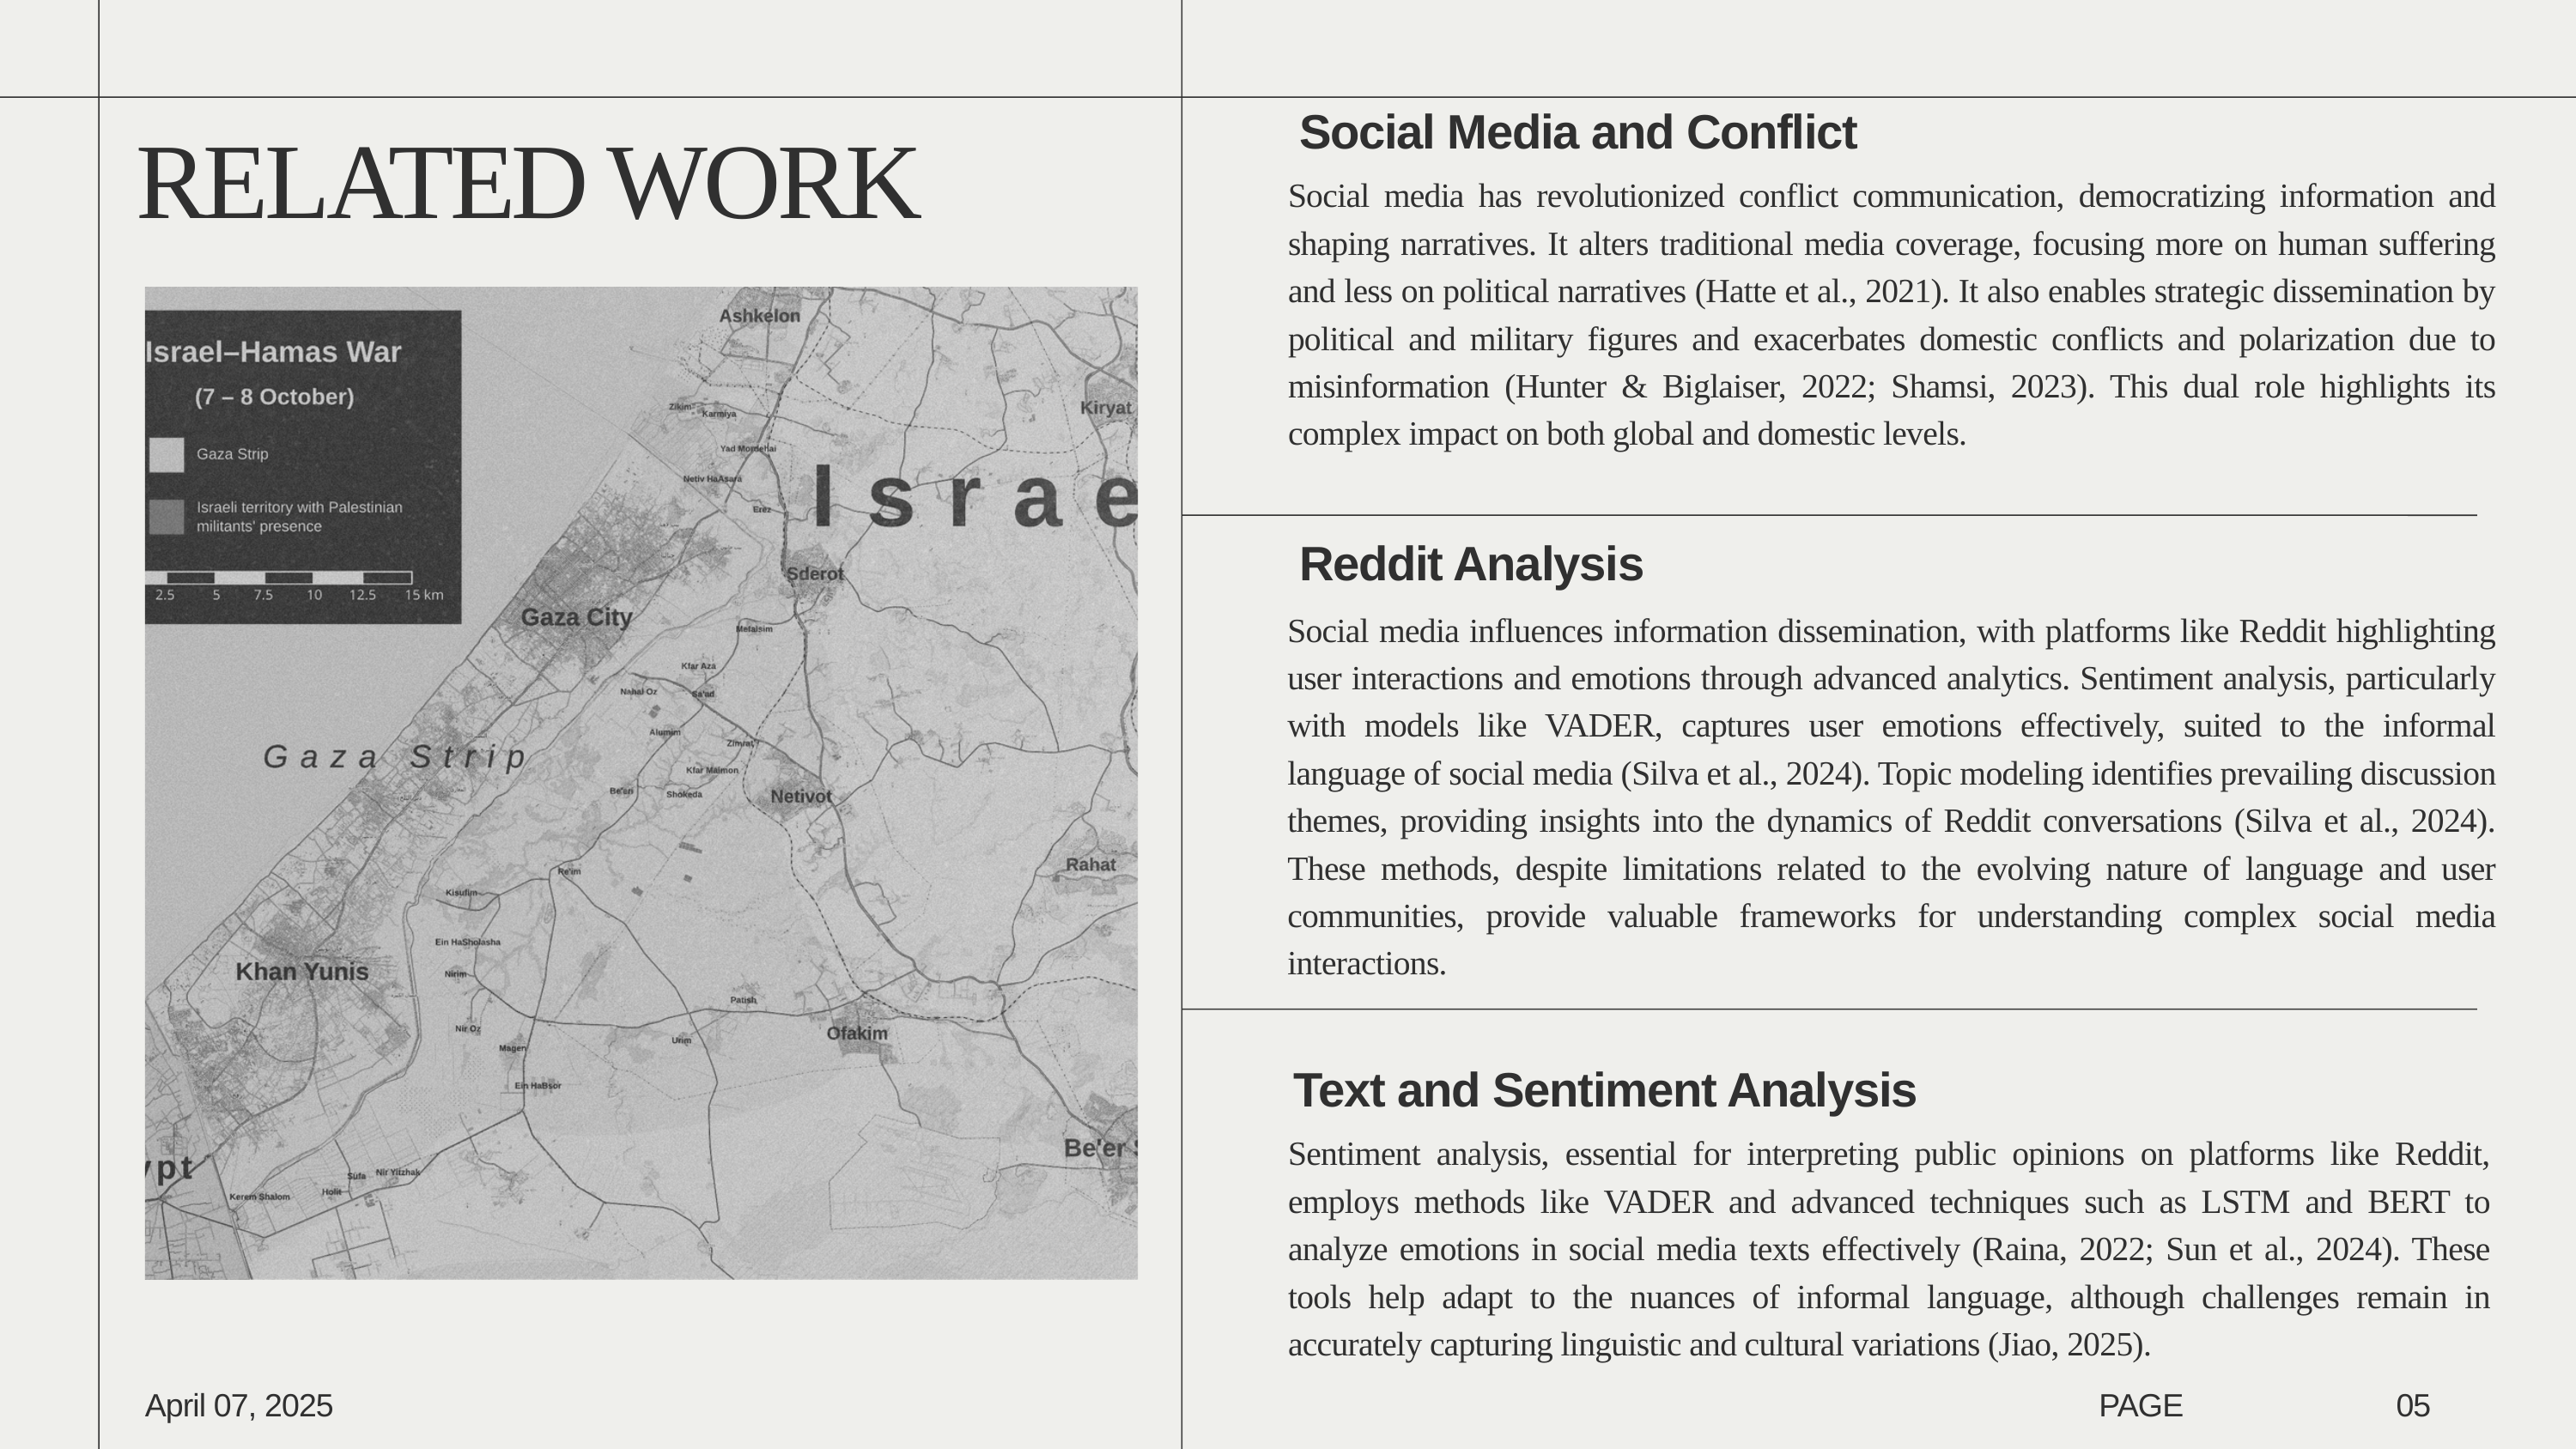

Social Media and Conflict

RELATED WORK
Social media has revolutionized conflict communication, democratizing information and shaping narratives. It alters traditional media coverage, focusing more on human suffering and less on political narratives (Hatte et al., 2021). It also enables strategic dissemination by political and military figures and exacerbates domestic conflicts and polarization due to misinformation (Hunter & Biglaiser, 2022; Shamsi, 2023). This dual role highlights its complex impact on both global and domestic levels.

Reddit Analysis
Social media influences information dissemination, with platforms like Reddit highlighting user interactions and emotions through advanced analytics. Sentiment analysis, particularly with models like VADER, captures user emotions effectively, suited to the informal language of social media (Silva et al., 2024). Topic modeling identifies prevailing discussion themes, providing insights into the dynamics of Reddit conversations (Silva et al., 2024). These methods, despite limitations related to the evolving nature of language and user communities, provide valuable frameworks for understanding complex social media interactions.

Text and Sentiment Analysis
Sentiment analysis, essential for interpreting public opinions on platforms like Reddit, employs methods like VADER and advanced techniques such as LSTM and BERT to analyze emotions in social media texts effectively (Raina, 2022; Sun et al., 2024). These tools help adapt to the nuances of informal language, although challenges remain in accurately capturing linguistic and cultural variations (Jiao, 2025).
April 07, 2025
PAGE
05